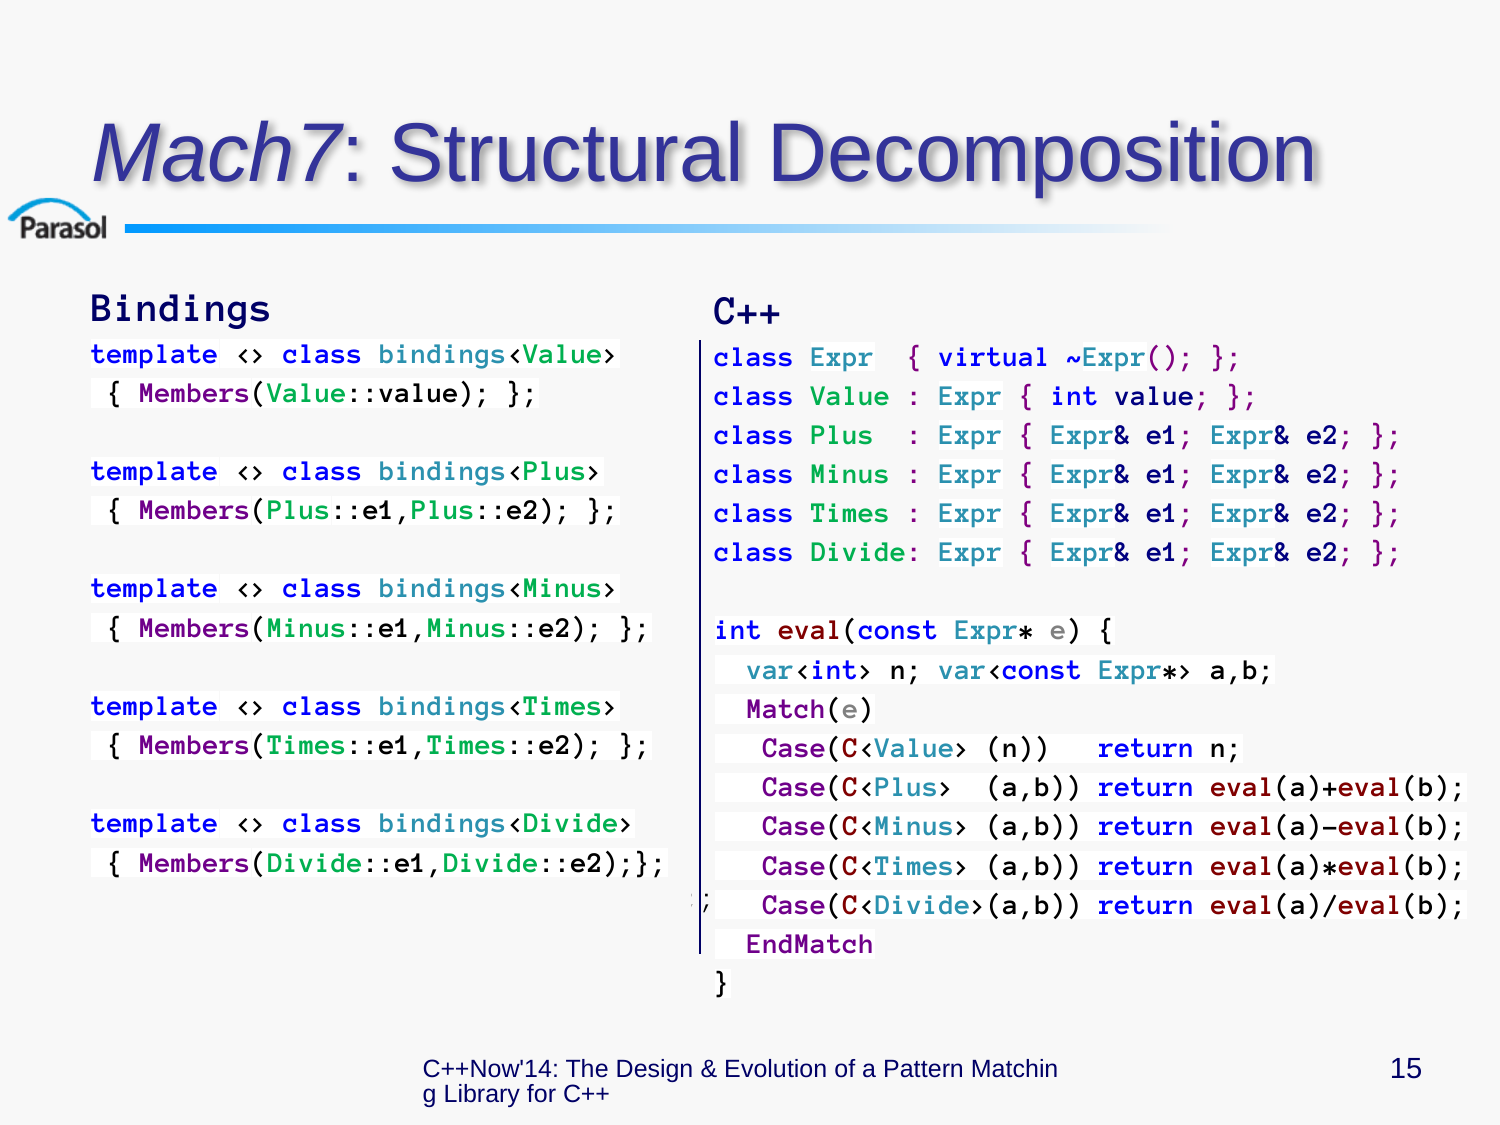

# Mach7: Structural Decomposition
OCaml
type expr =
            Value  of int
          | Plus   of expr * expr
          | Minus  of expr * expr
          | Times  of expr * expr
          | Divide of expr * expr ;;

let rec eval e =
 match e with
  Value  v    -> v
| Plus  (a,b) -> (eval a) + (eval b)
| Minus (a,b) -> (eval a) - (eval b)
| Times (a,b) -> (eval a) * (eval b)
| Divide(a,b) -> (eval a) / (eval b) ;;

Bindings
template <> class bindings<Value>
 { Members(Value::value); };

template <> class bindings<Plus>
 { Members(Plus::e1,Plus::e2); };

template <> class bindings<Minus>
 { Members(Minus::e1,Minus::e2); };

template <> class bindings<Times>
 { Members(Times::e1,Times::e2); };

template <> class bindings<Divide>
 { Members(Divide::e1,Divide::e2);};

C++
class Expr  { virtual ~Expr(); };
class Value : Expr { int value; };
class Plus  : Expr { Expr& e1; Expr& e2; };
class Minus : Expr { Expr& e1; Expr& e2; };
class Times : Expr { Expr& e1; Expr& e2; };
class Divide: Expr { Expr& e1; Expr& e2; };

int eval(const Expr* e) {
  var<int> n; var<const Expr*> a,b;
  Match(e)
   Case(C<Value> (n))   return n;
   Case(C<Plus>  (a,b)) return eval(a)+eval(b);
   Case(C<Minus> (a,b)) return eval(a)-eval(b);
   Case(C<Times> (a,b)) return eval(a)*eval(b);
   Case(C<Divide>(a,b)) return eval(a)/eval(b);
  EndMatch
}
C++Now'14: The Design & Evolution of a Pattern Matching Library for C++
15